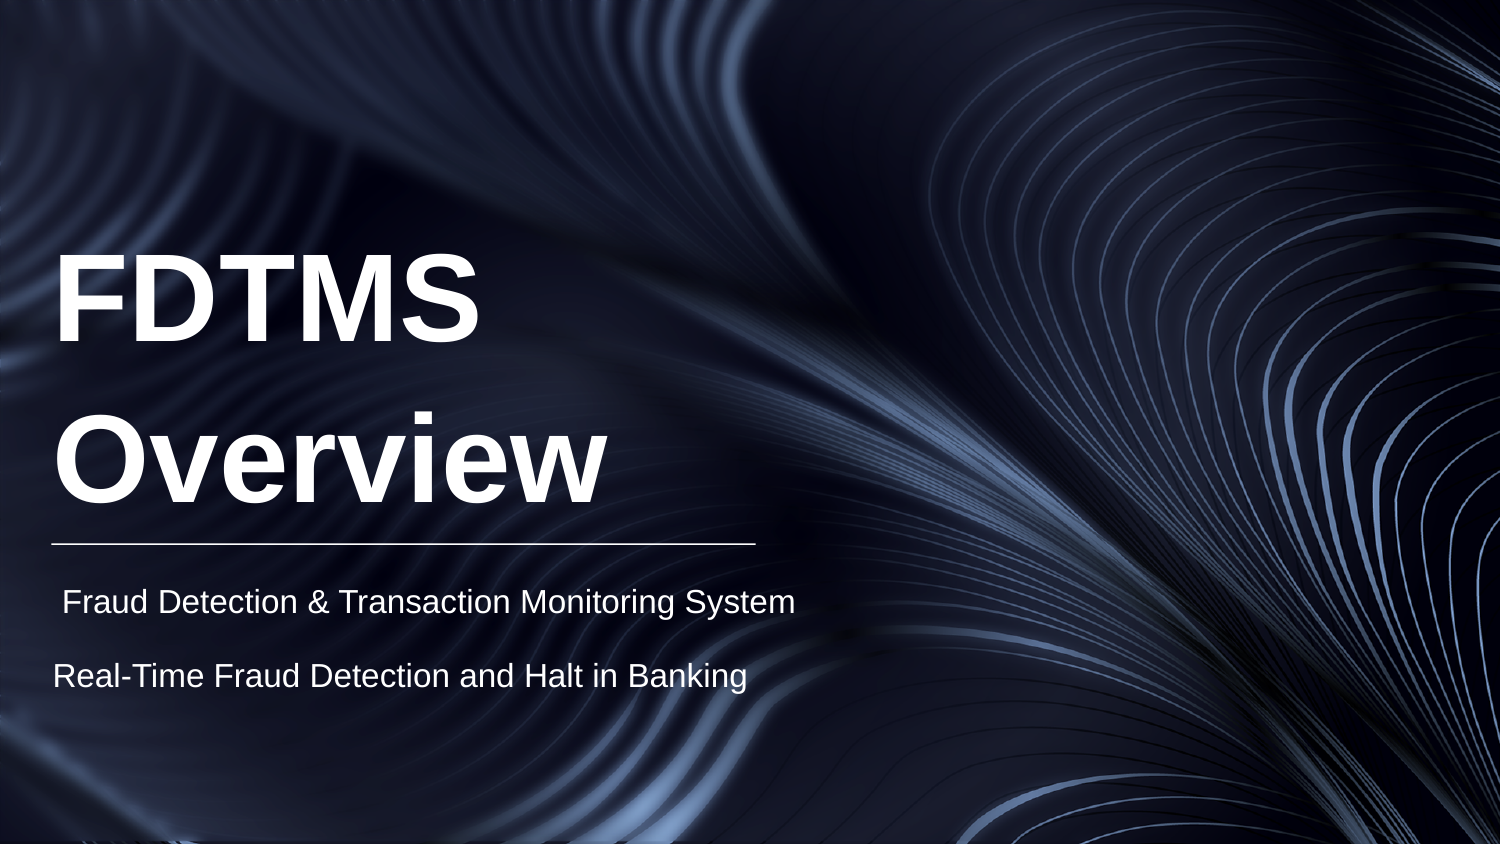

# FDTMS Overview
 Fraud Detection & Transaction Monitoring System

Real-Time Fraud Detection and Halt in Banking